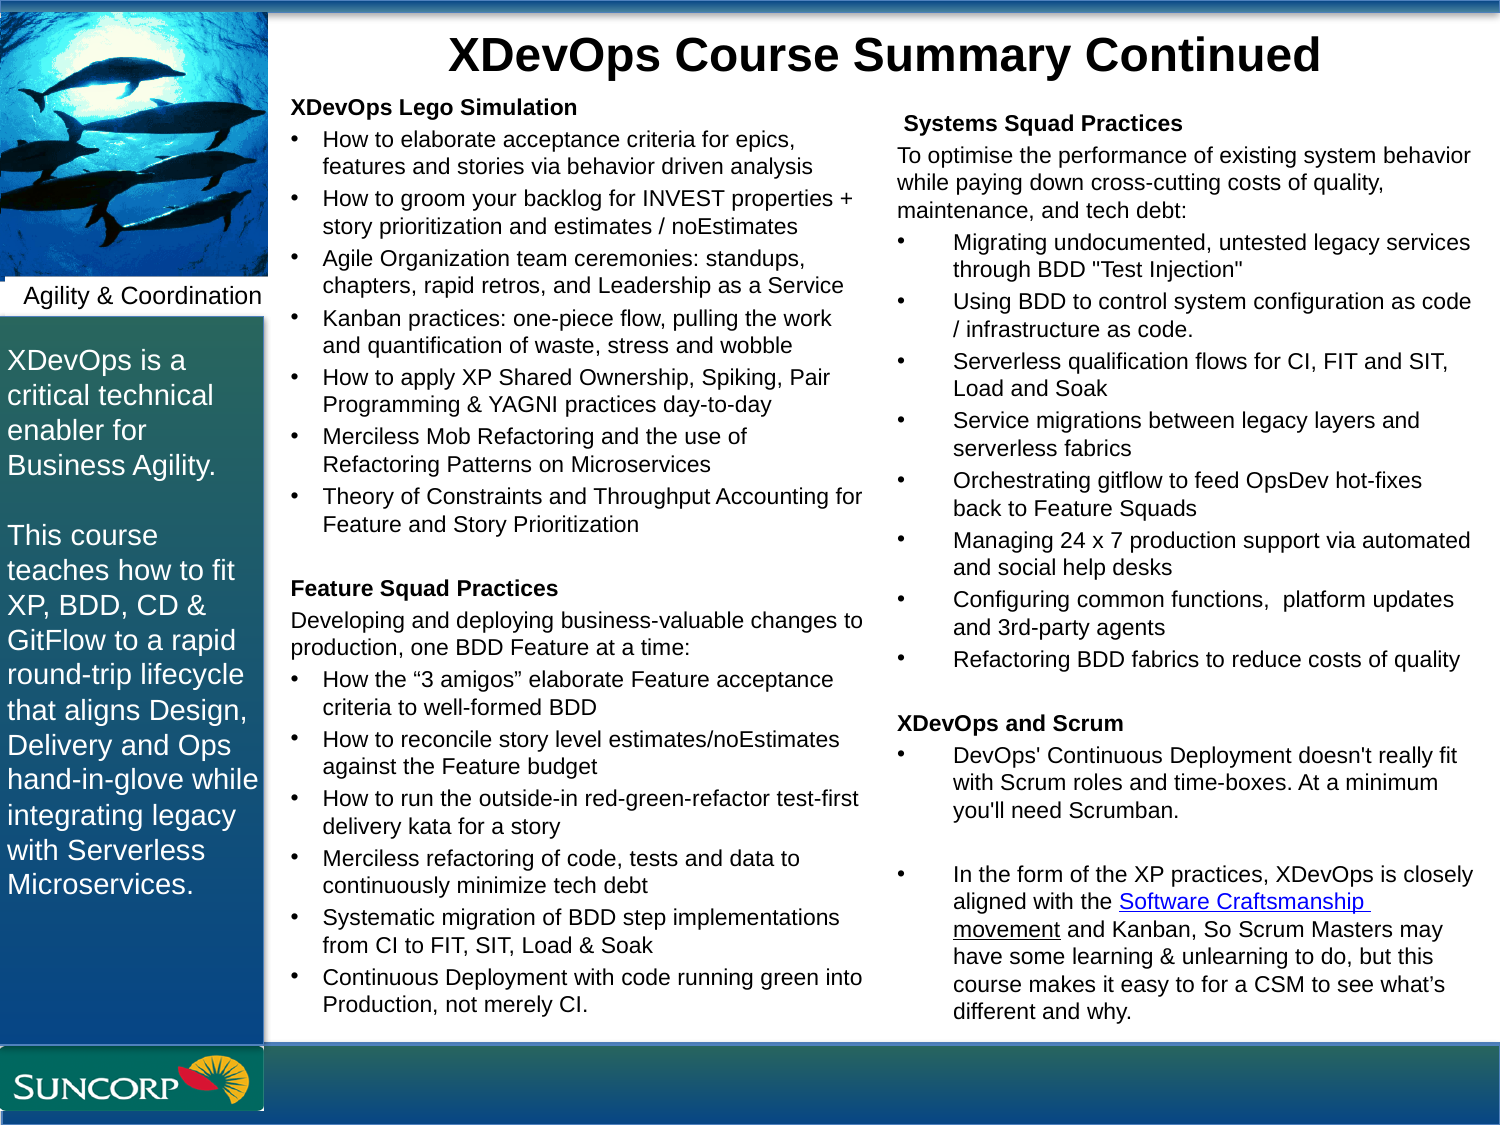

# XDevOps Course Summary Continued
XDevOps Lego Simulation
How to elaborate acceptance criteria for epics, features and stories via behavior driven analysis
How to groom your backlog for INVEST properties + story prioritization and estimates / noEstimates
Agile Organization team ceremonies: standups, chapters, rapid retros, and Leadership as a Service
Kanban practices: one-piece flow, pulling the work and quantification of waste, stress and wobble
How to apply XP Shared Ownership, Spiking, Pair Programming & YAGNI practices day-to-day
Merciless Mob Refactoring and the use of Refactoring Patterns on Microservices
Theory of Constraints and Throughput Accounting for Feature and Story Prioritization

Feature Squad Practices
Developing and deploying business-valuable changes to production, one BDD Feature at a time:
How the “3 amigos” elaborate Feature acceptance criteria to well-formed BDD
How to reconcile story level estimates/noEstimates against the Feature budget
How to run the outside-in red-green-refactor test-first delivery kata for a story
Merciless refactoring of code, tests and data to continuously minimize tech debt
Systematic migration of BDD step implementations from CI to FIT, SIT, Load & Soak
Continuous Deployment with code running green into Production, not merely CI.

 Systems Squad Practices
To optimise the performance of existing system behavior while paying down cross-cutting costs of quality, maintenance, and tech debt:
Migrating undocumented, untested legacy services through BDD "Test Injection"
Using BDD to control system configuration as code / infrastructure as code.
Serverless qualification flows for CI, FIT and SIT, Load and Soak
Service migrations between legacy layers and serverless fabrics
Orchestrating gitflow to feed OpsDev hot-fixes back to Feature Squads
Managing 24 x 7 production support via automated and social help desks
Configuring common functions,  platform updates and 3rd-party agents
Refactoring BDD fabrics to reduce costs of quality

XDevOps and Scrum
DevOps' Continuous Deployment doesn't really fit with Scrum roles and time-boxes. At a minimum you'll need Scrumban.

In the form of the XP practices, XDevOps is closely aligned with the Software Craftsmanship movement and Kanban, So Scrum Masters may have some learning & unlearning to do, but this course makes it easy to for a CSM to see what’s different and why.

XDevOps is a critical technical enabler for
Business Agility.

This course teaches how to fit XP, BDD, CD & GitFlow to a rapid round-trip lifecycle that aligns Design, Delivery and Ops hand-in-glove while integrating legacy with Serverless Microservices.